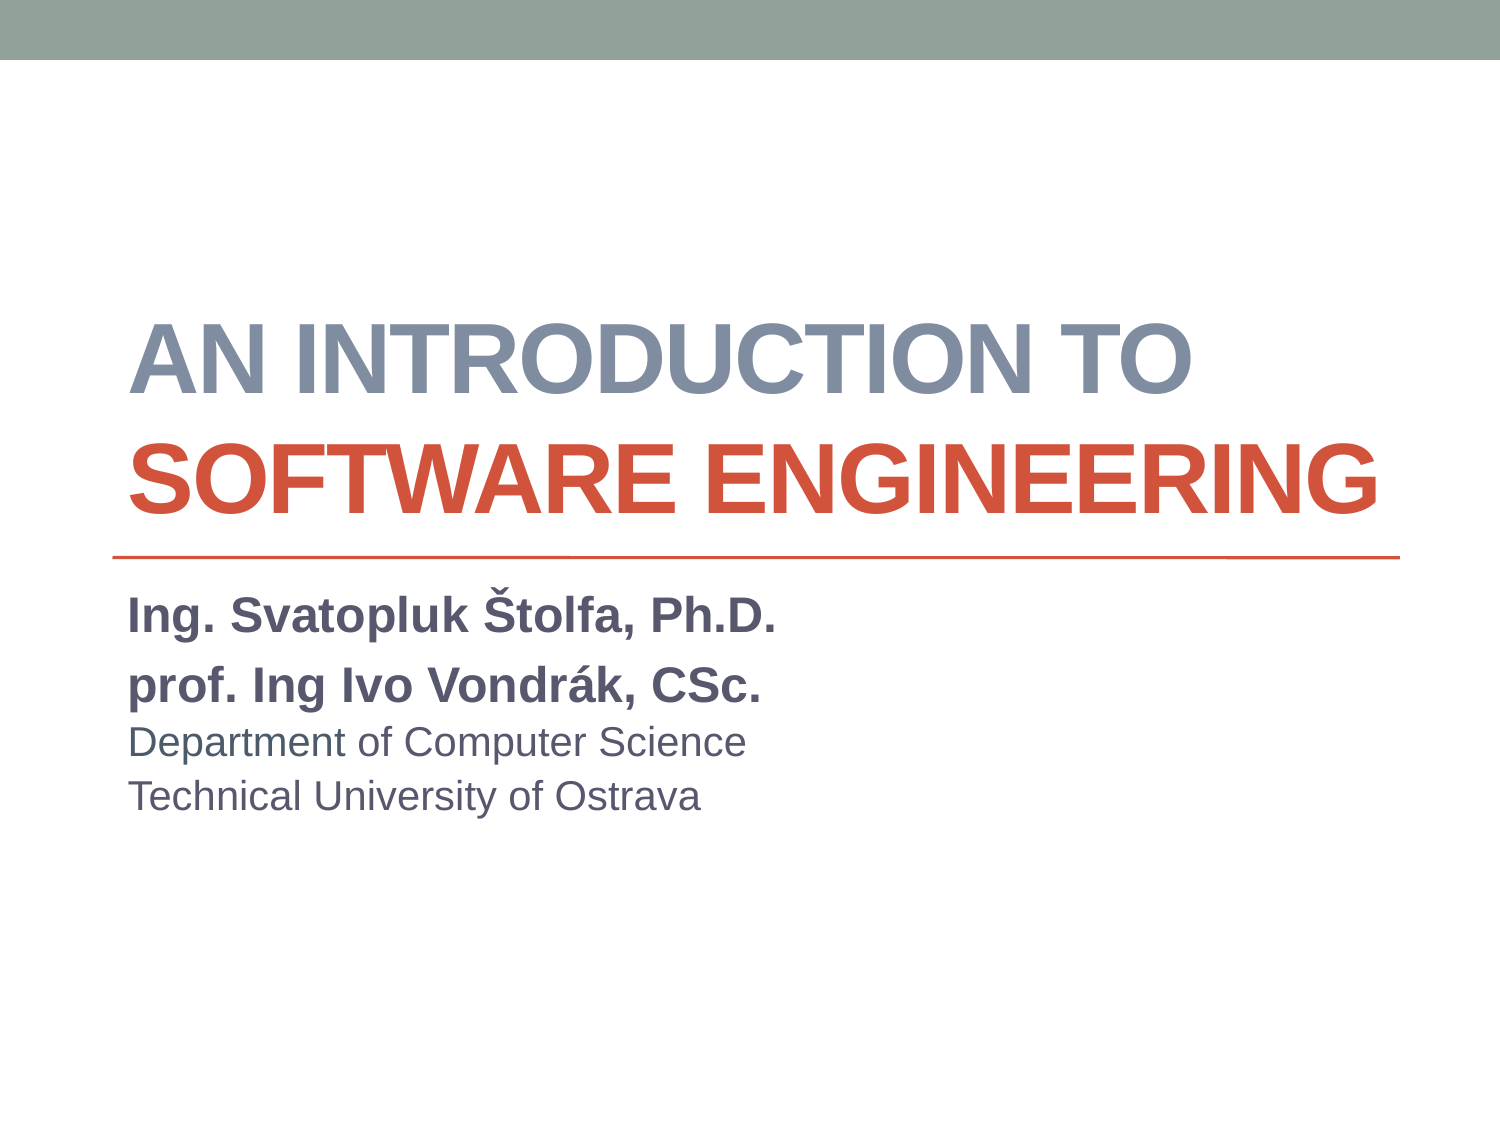

# An Introduction to Software Engineering
Ing. Svatopluk Štolfa, Ph.D.
prof. Ing Ivo Vondrák, CSc.
Department of Computer Science
Technical University of Ostrava